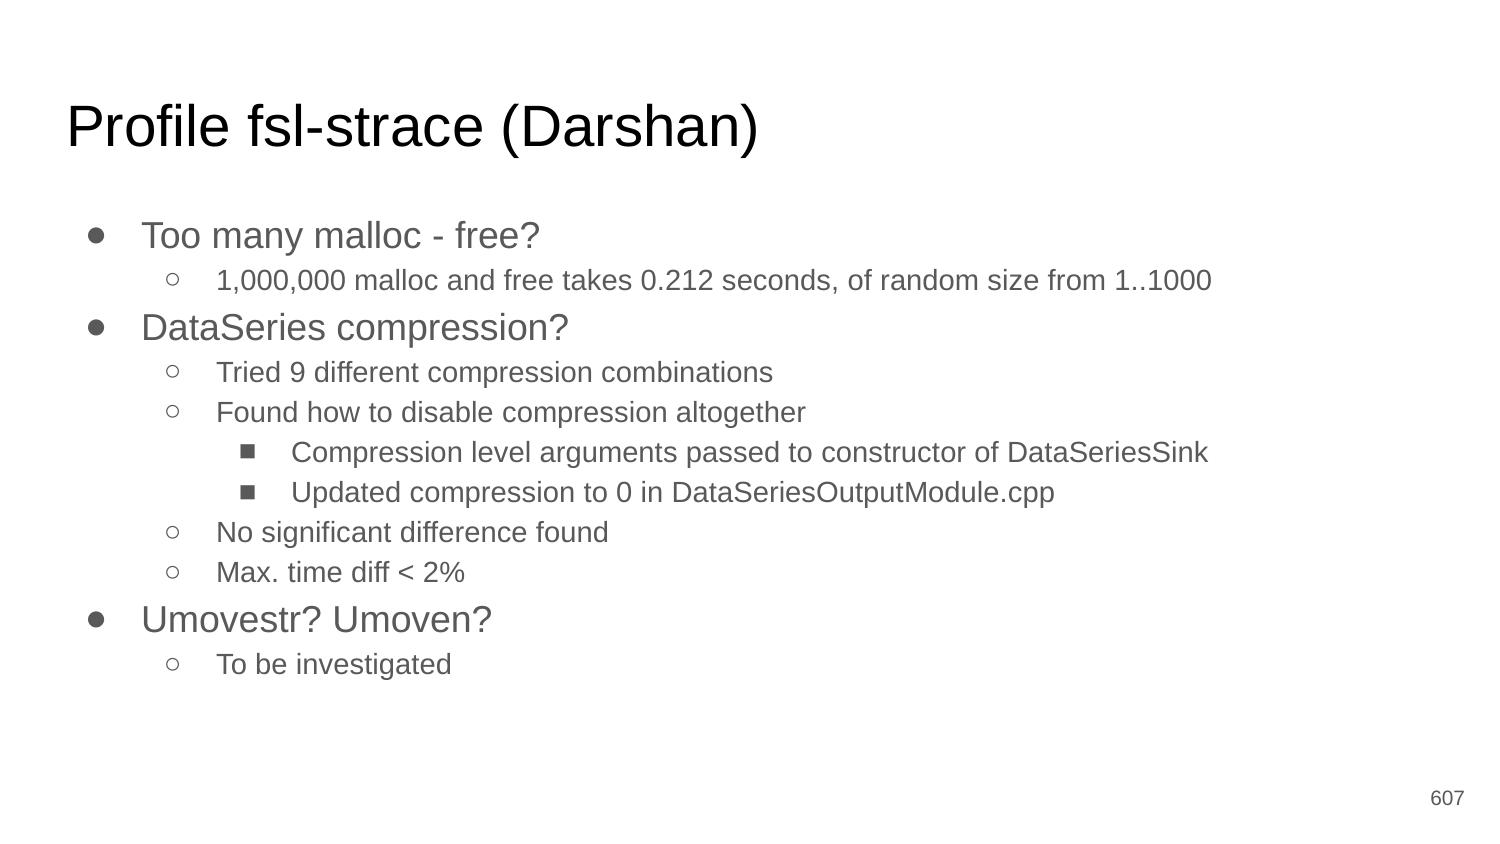

# Profile fsl-strace (Darshan)
Too many malloc - free?
1,000,000 malloc and free takes 0.212 seconds, of random size from 1..1000
DataSeries compression?
Tried 9 different compression combinations
Found how to disable compression altogether
Compression level arguments passed to constructor of DataSeriesSink
Updated compression to 0 in DataSeriesOutputModule.cpp
No significant difference found
Max. time diff < 2%
Umovestr? Umoven?
To be investigated
607